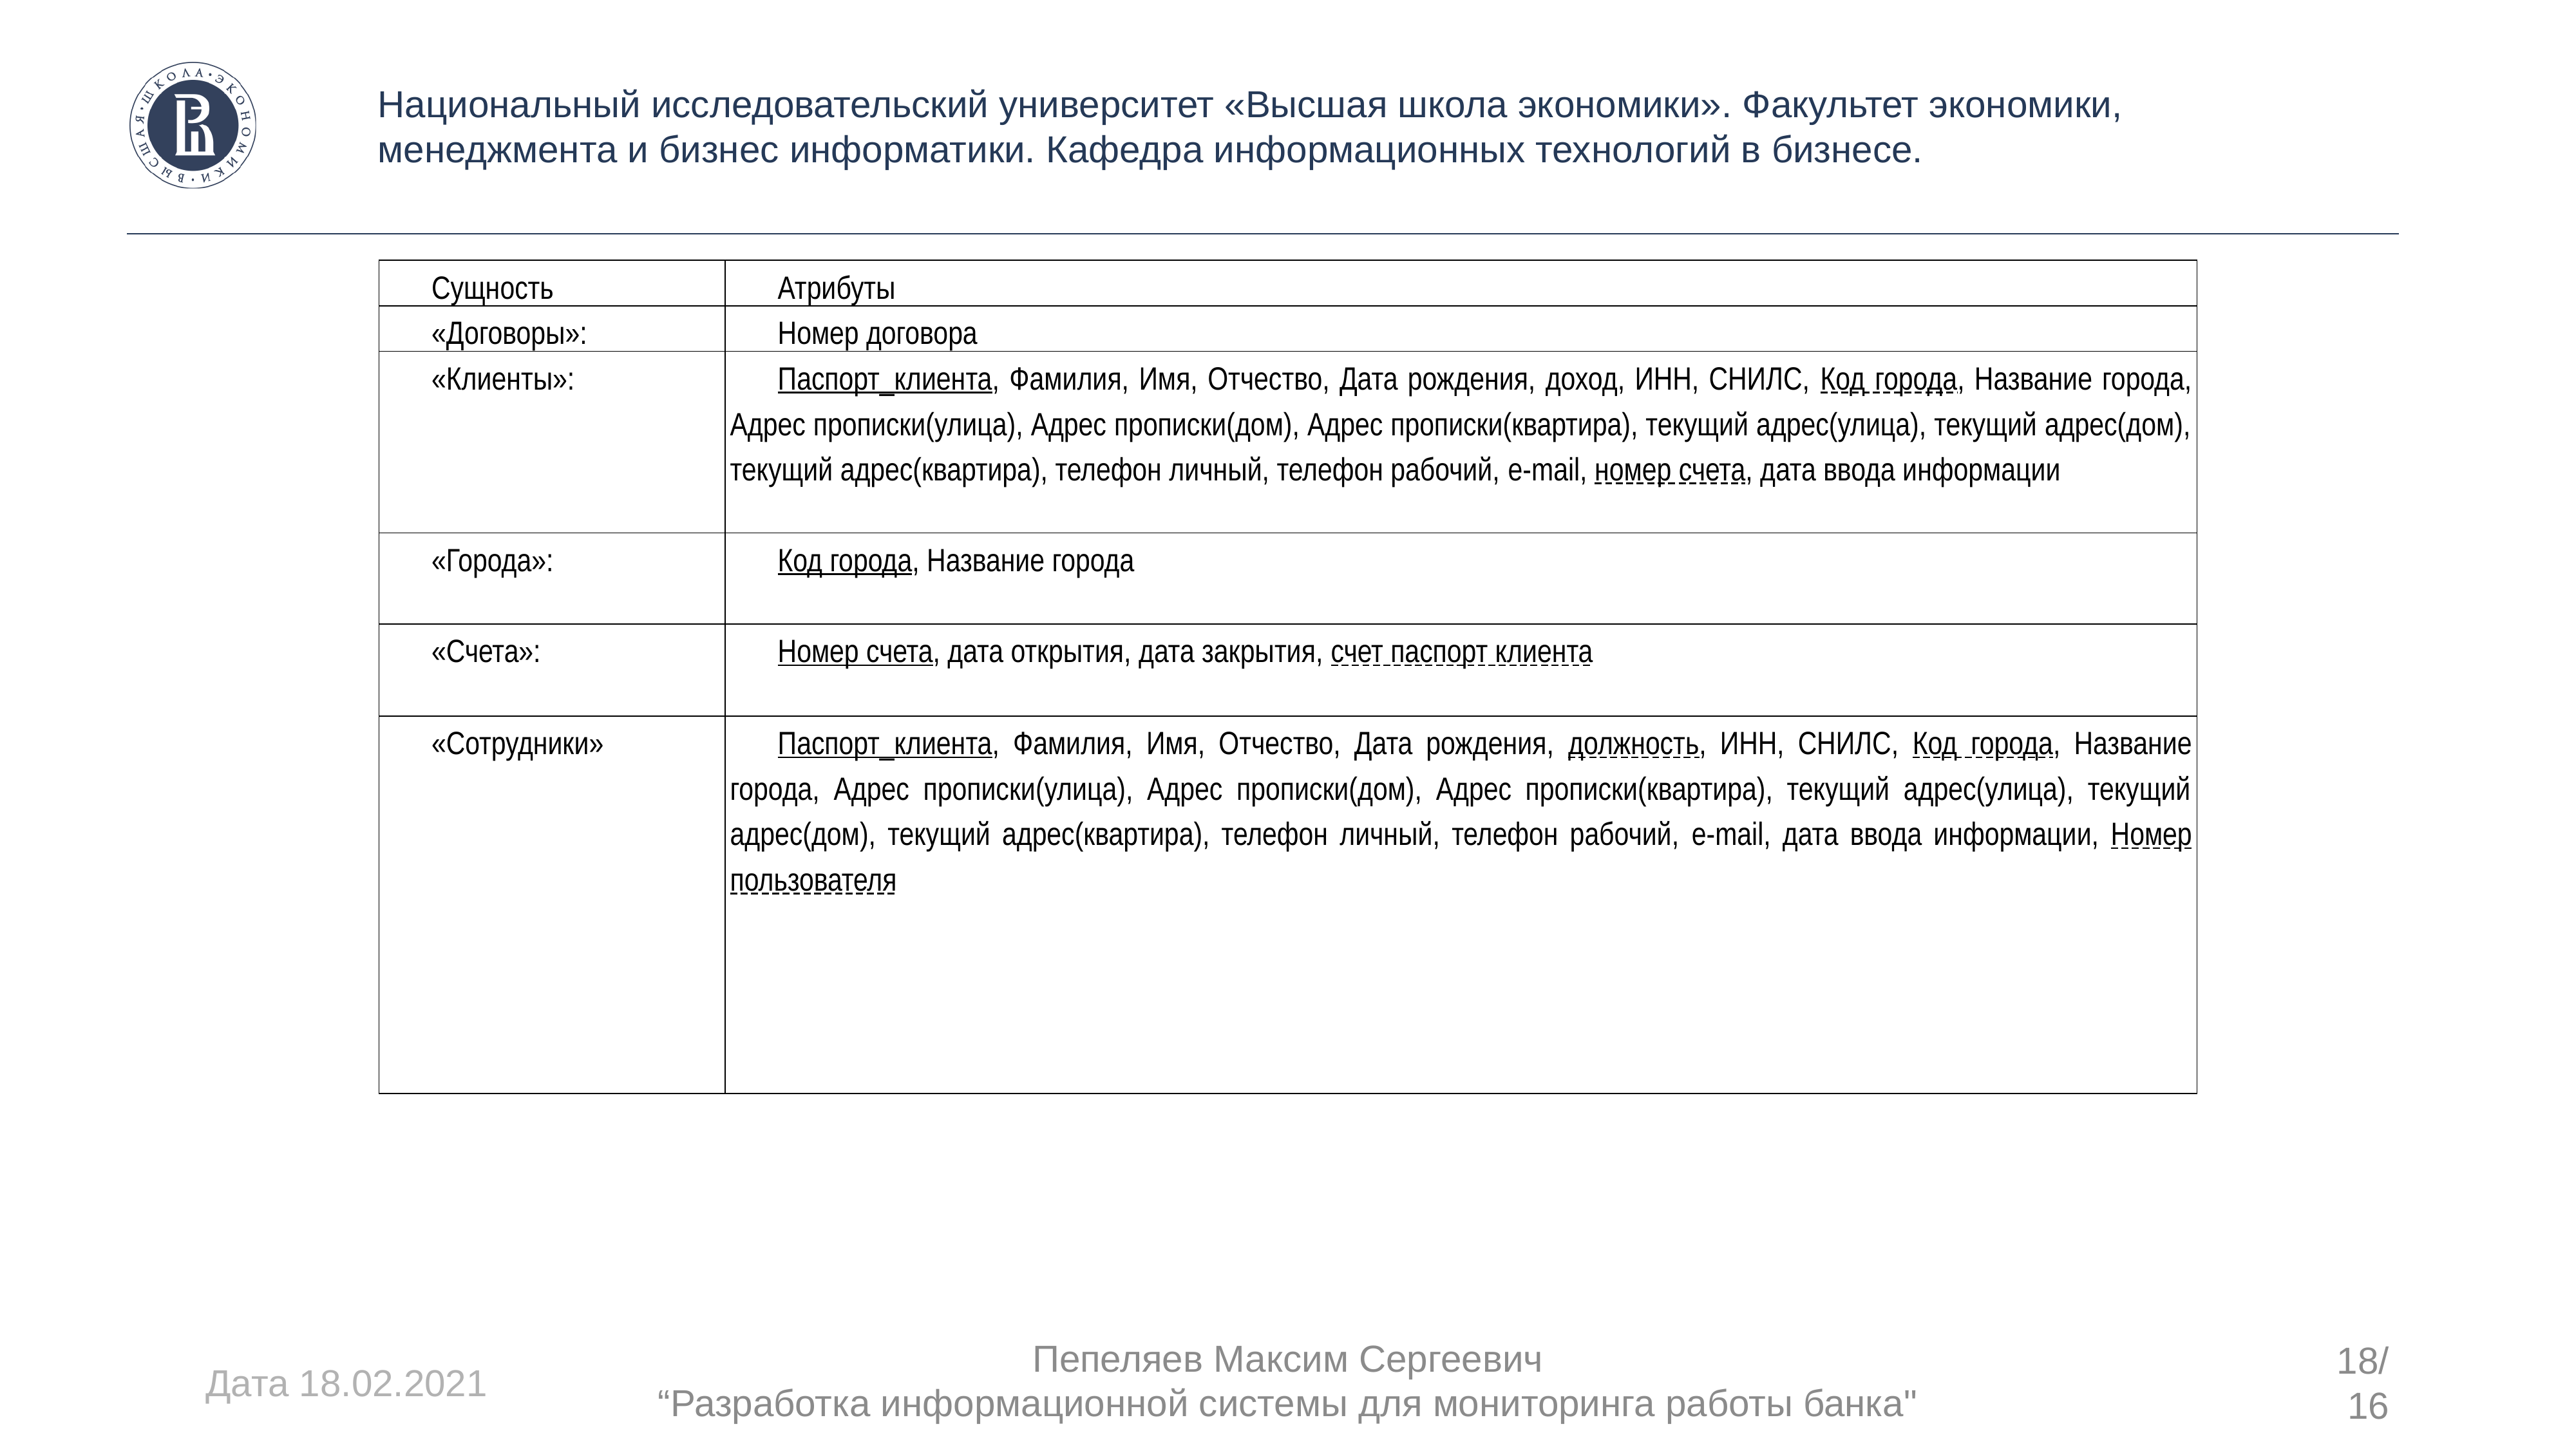

| Сущность | Атрибуты |
| --- | --- |
| «Договоры»: | Номер договора |
| «Клиенты»: | Паспорт\_клиента, Фамилия, Имя, Отчество, Дата рождения, доход, ИНН, СНИЛС, Код города, Название города, Адрес прописки(улица), Адрес прописки(дом), Адрес прописки(квартира), текущий адрес(улица), текущий адрес(дом), текущий адрес(квартира), телефон личный, телефон рабочий, e-mail, номер счета, дата ввода информации |
| «Города»: | Код города, Название города |
| «Счета»: | Номер счета, дата открытия, дата закрытия, счет паспорт клиента |
| «Сотрудники» | Паспорт\_клиента, Фамилия, Имя, Отчество, Дата рождения, должность, ИНН, СНИЛС, Код города, Название города, Адрес прописки(улица), Адрес прописки(дом), Адрес прописки(квартира), текущий адрес(улица), текущий адрес(дом), текущий адрес(квартира), телефон личный, телефон рабочий, e-mail, дата ввода информации, Номер пользователя |

Пепеляев Максим Сергеевич
“Разработка информационной системы для мониторинга работы банка"
Дата 18.02.2021
18/16